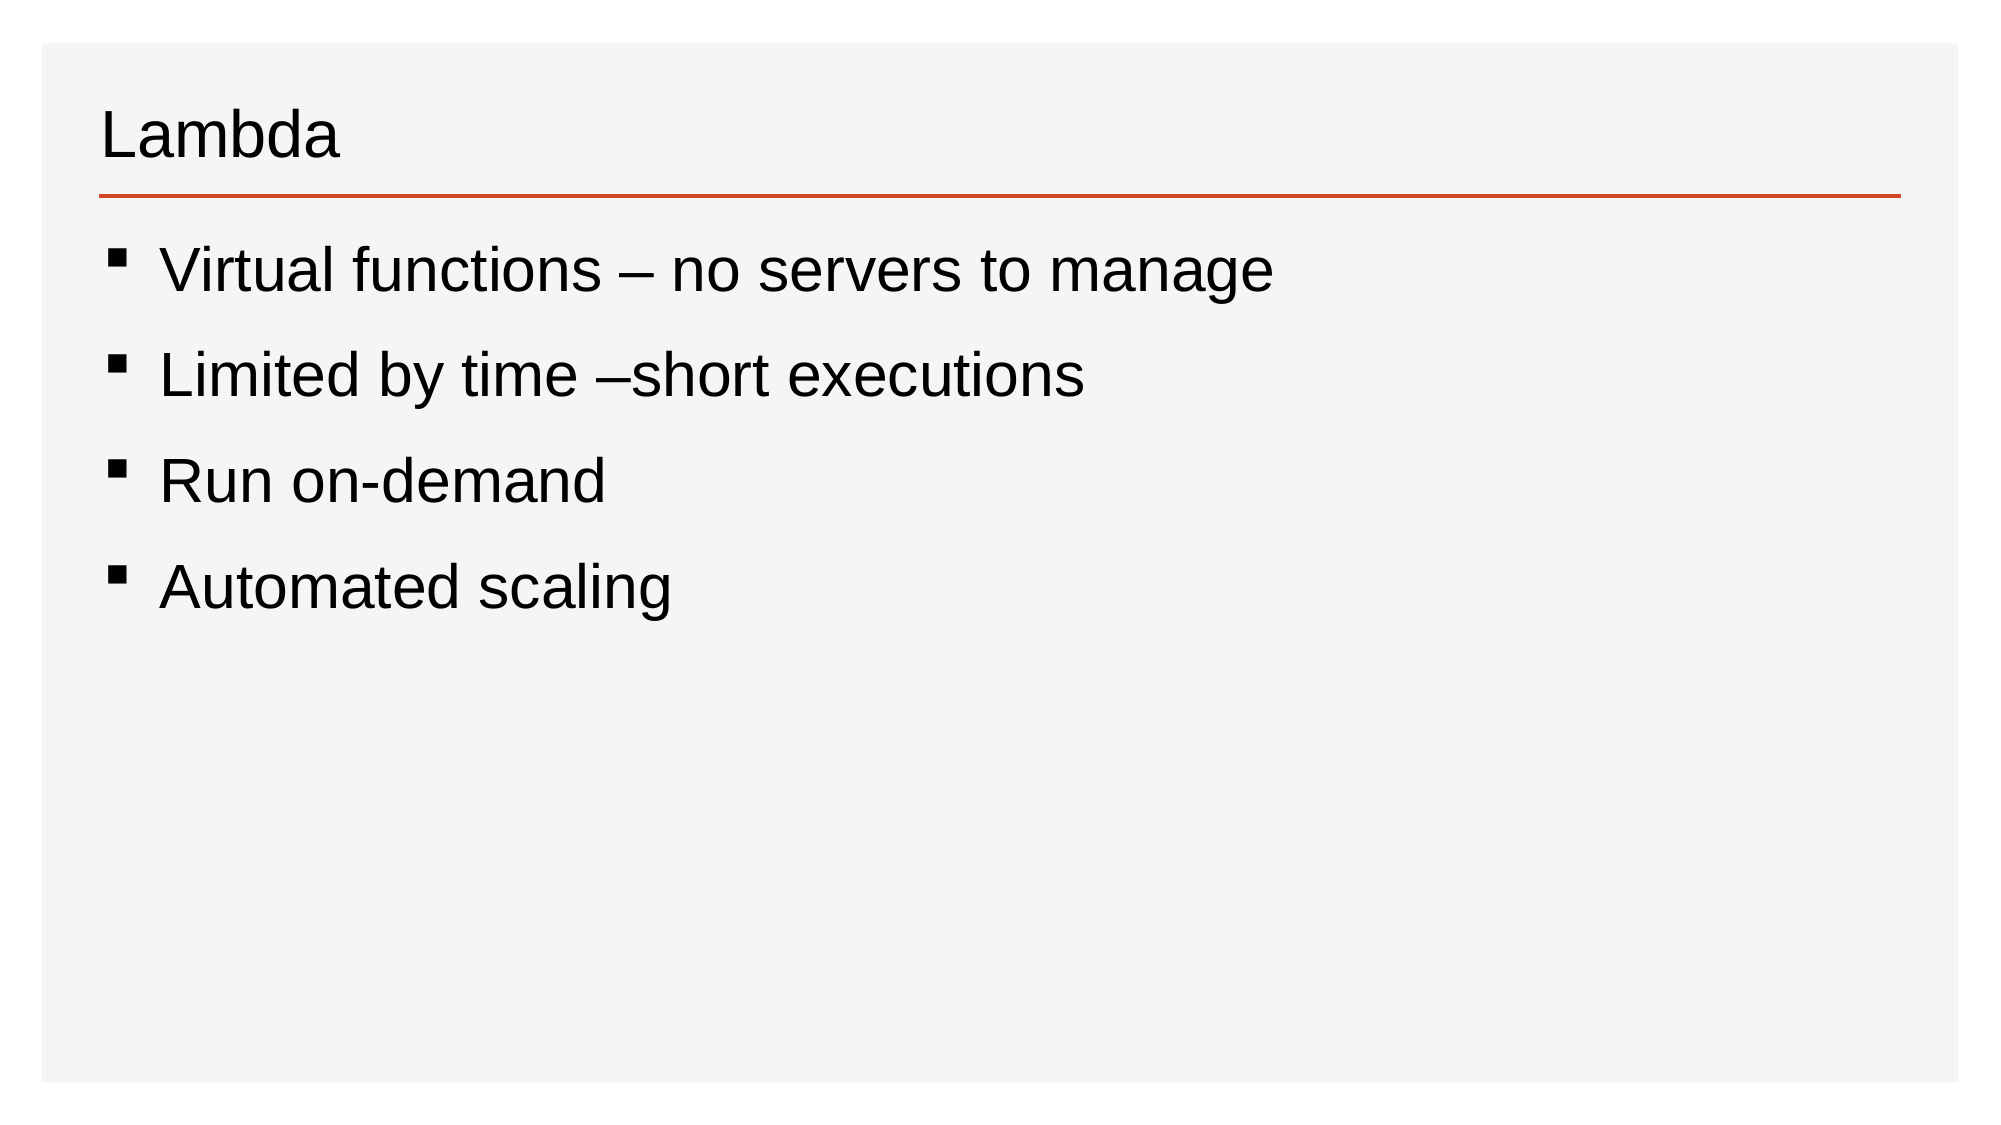

# Lambda
Virtual functions – no servers to manage
Limited by time –short executions
Run on-demand
Automated scaling